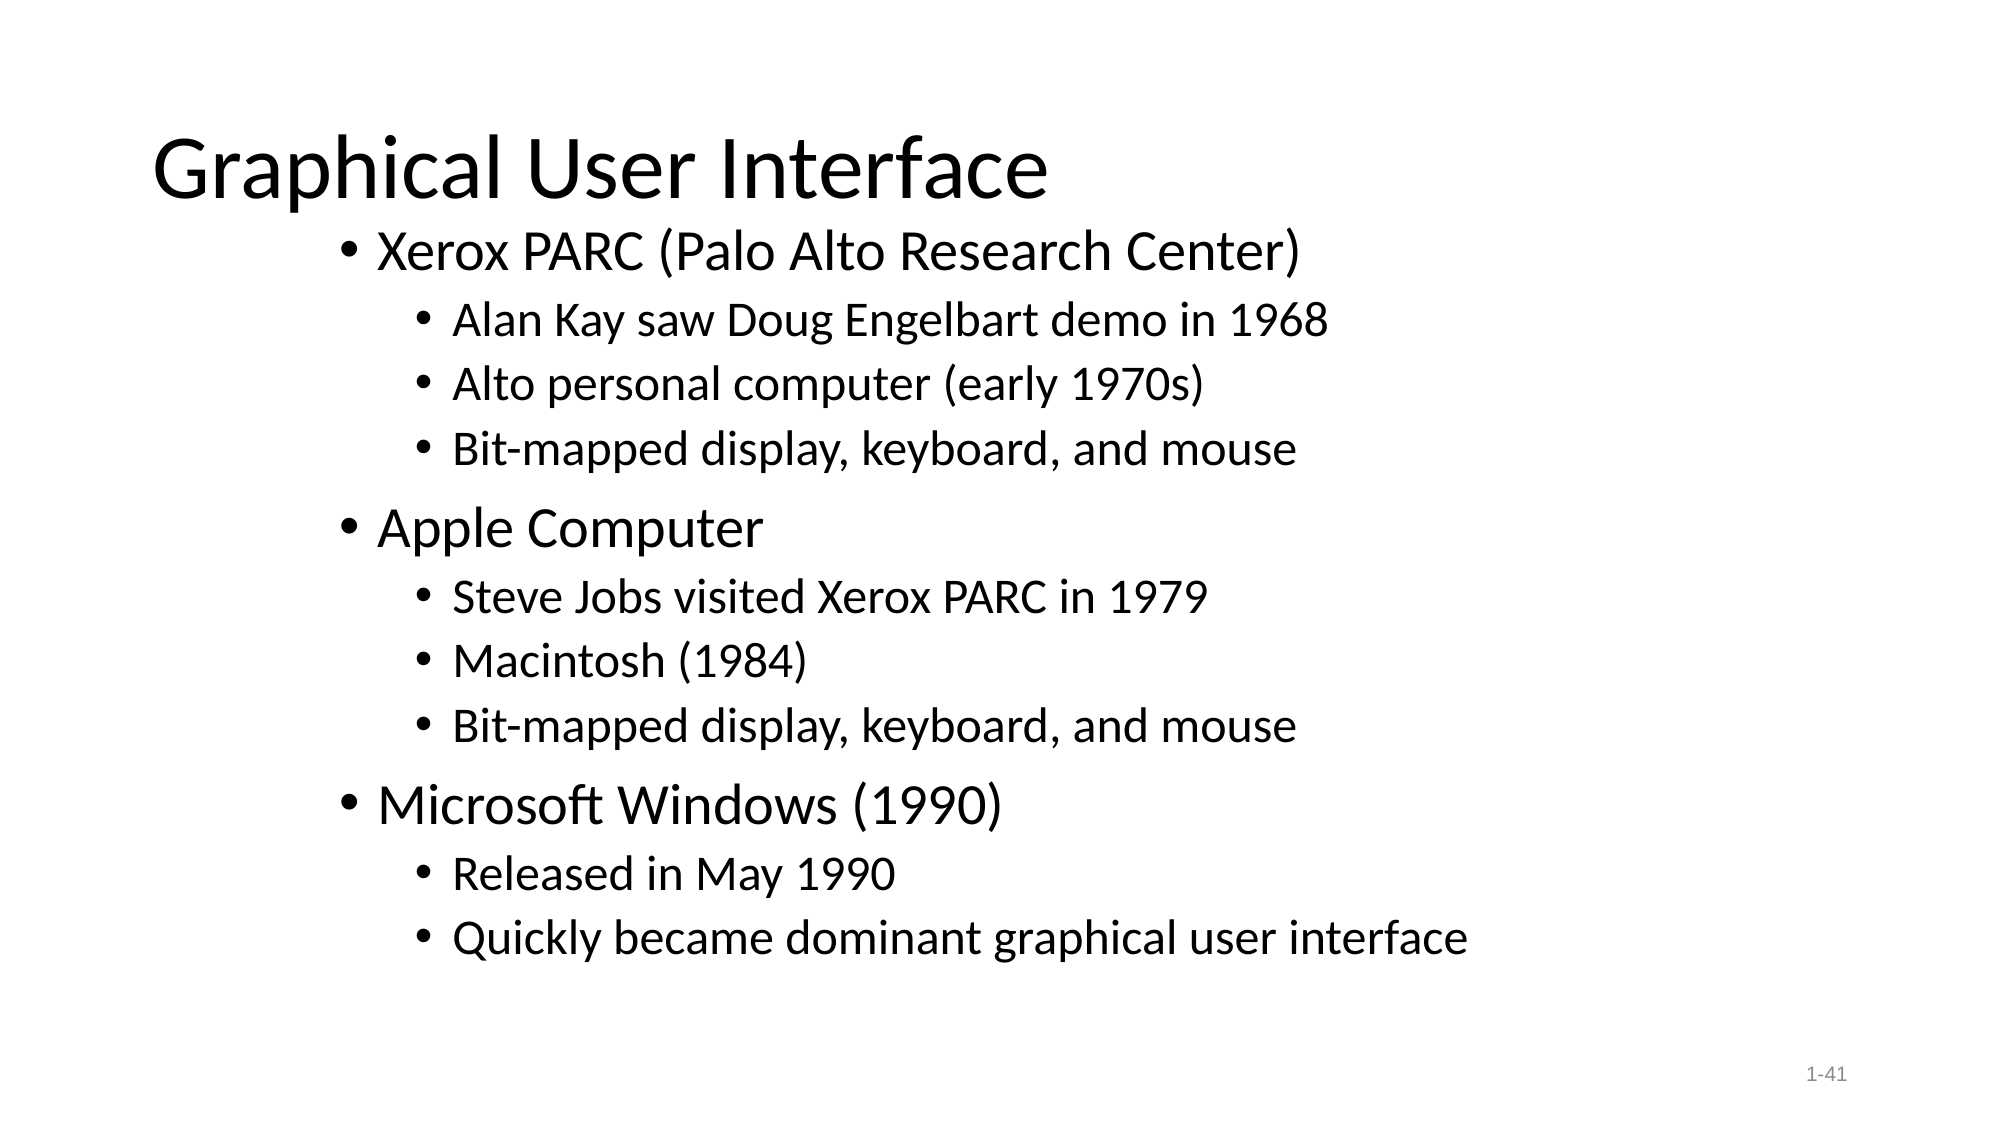

# Graphical User Interface
Xerox PARC (Palo Alto Research Center)
Alan Kay saw Doug Engelbart demo in 1968
Alto personal computer (early 1970s)
Bit-mapped display, keyboard, and mouse
Apple Computer
Steve Jobs visited Xerox PARC in 1979
Macintosh (1984)
Bit-mapped display, keyboard, and mouse
Microsoft Windows (1990)
Released in May 1990
Quickly became dominant graphical user interface
1-41